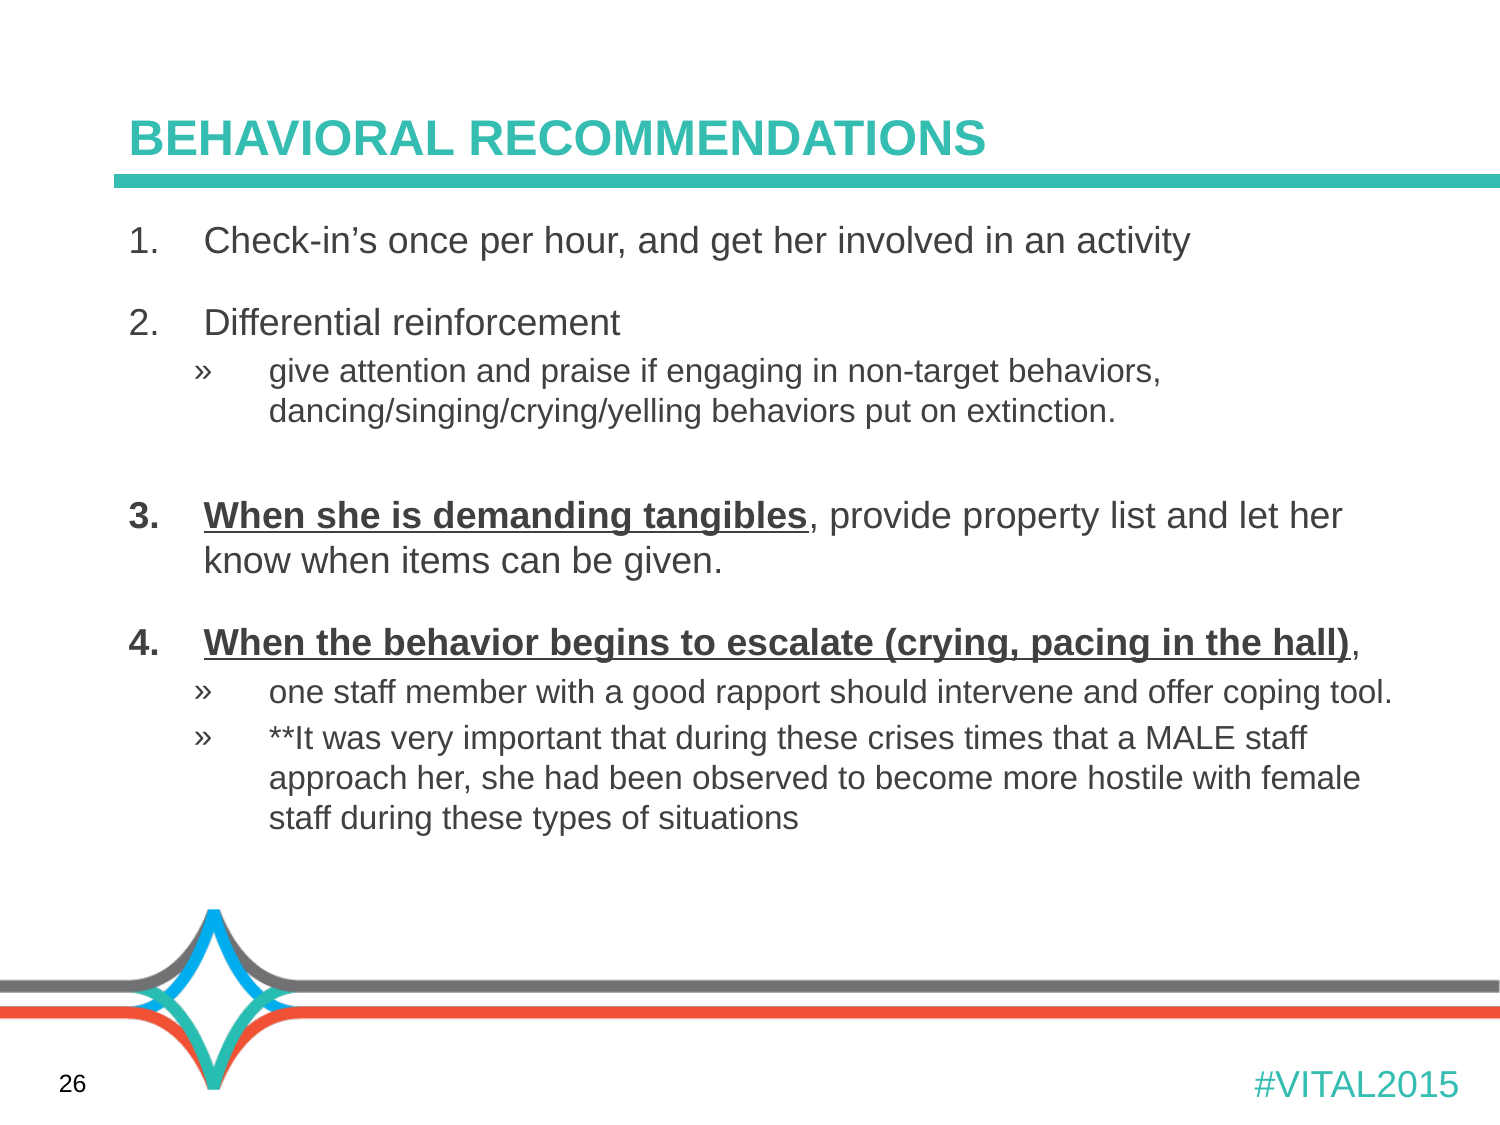

# Behavioral Recommendations
Check-in’s once per hour, and get her involved in an activity

Differential reinforcement
give attention and praise if engaging in non-target behaviors, dancing/singing/crying/yelling behaviors put on extinction.

When she is demanding tangibles, provide property list and let her know when items can be given.

When the behavior begins to escalate (crying, pacing in the hall),
one staff member with a good rapport should intervene and offer coping tool.
**It was very important that during these crises times that a MALE staff approach her, she had been observed to become more hostile with female staff during these types of situations